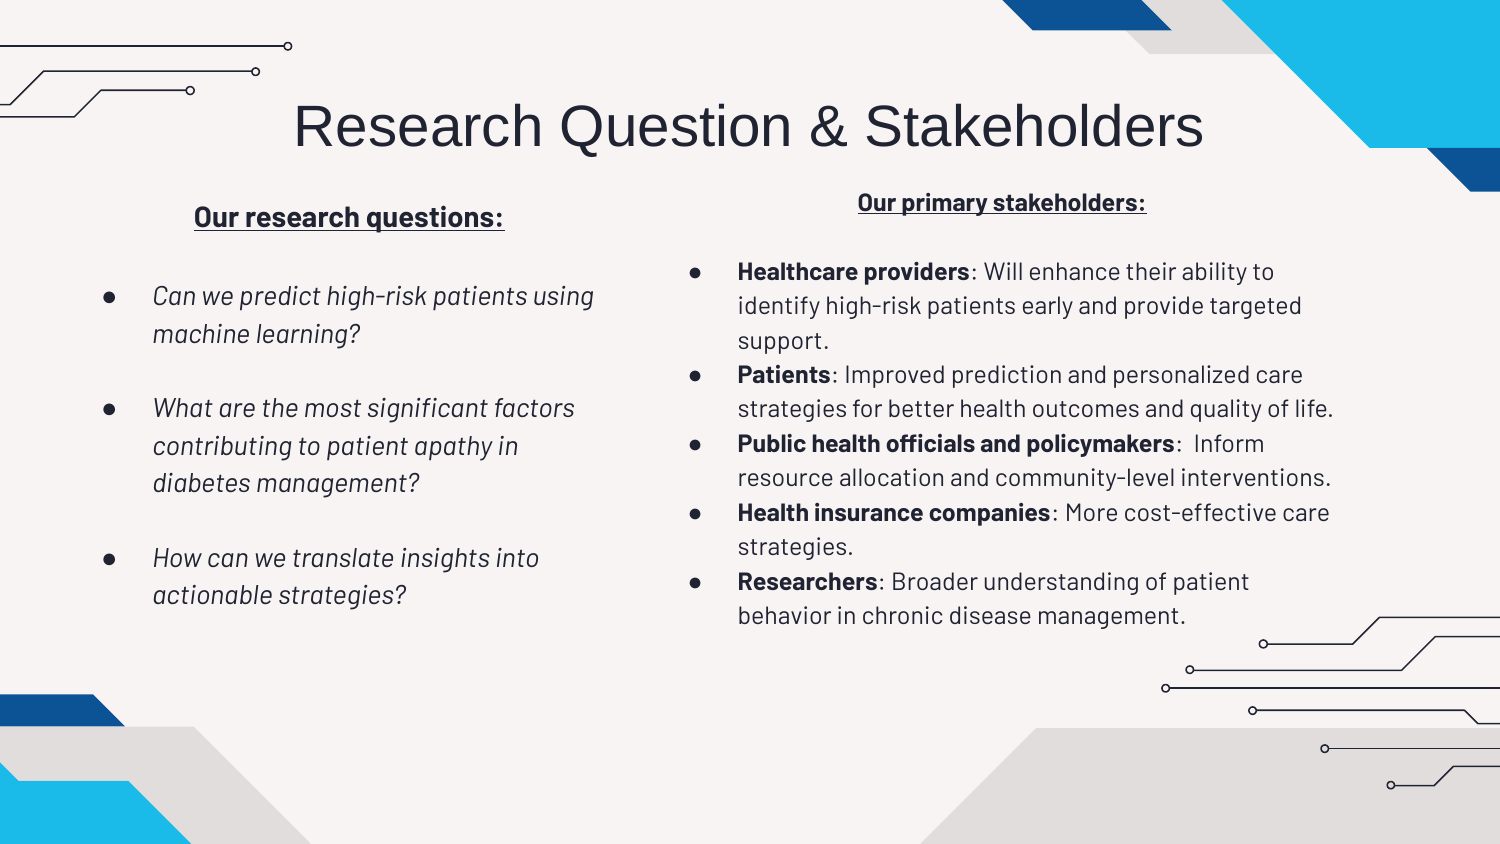

# Research Question & Stakeholders
Our primary stakeholders:

Healthcare providers: Will enhance their ability to identify high-risk patients early and provide targeted support.
Patients: Improved prediction and personalized care strategies for better health outcomes and quality of life.
Public health officials and policymakers:  Inform resource allocation and community-level interventions.
Health insurance companies: More cost-effective care strategies.
Researchers: Broader understanding of patient behavior in chronic disease management.

Our research questions:

Can we predict high-risk patients using machine learning?

What are the most significant factors contributing to patient apathy in diabetes management?

How can we translate insights into actionable strategies?